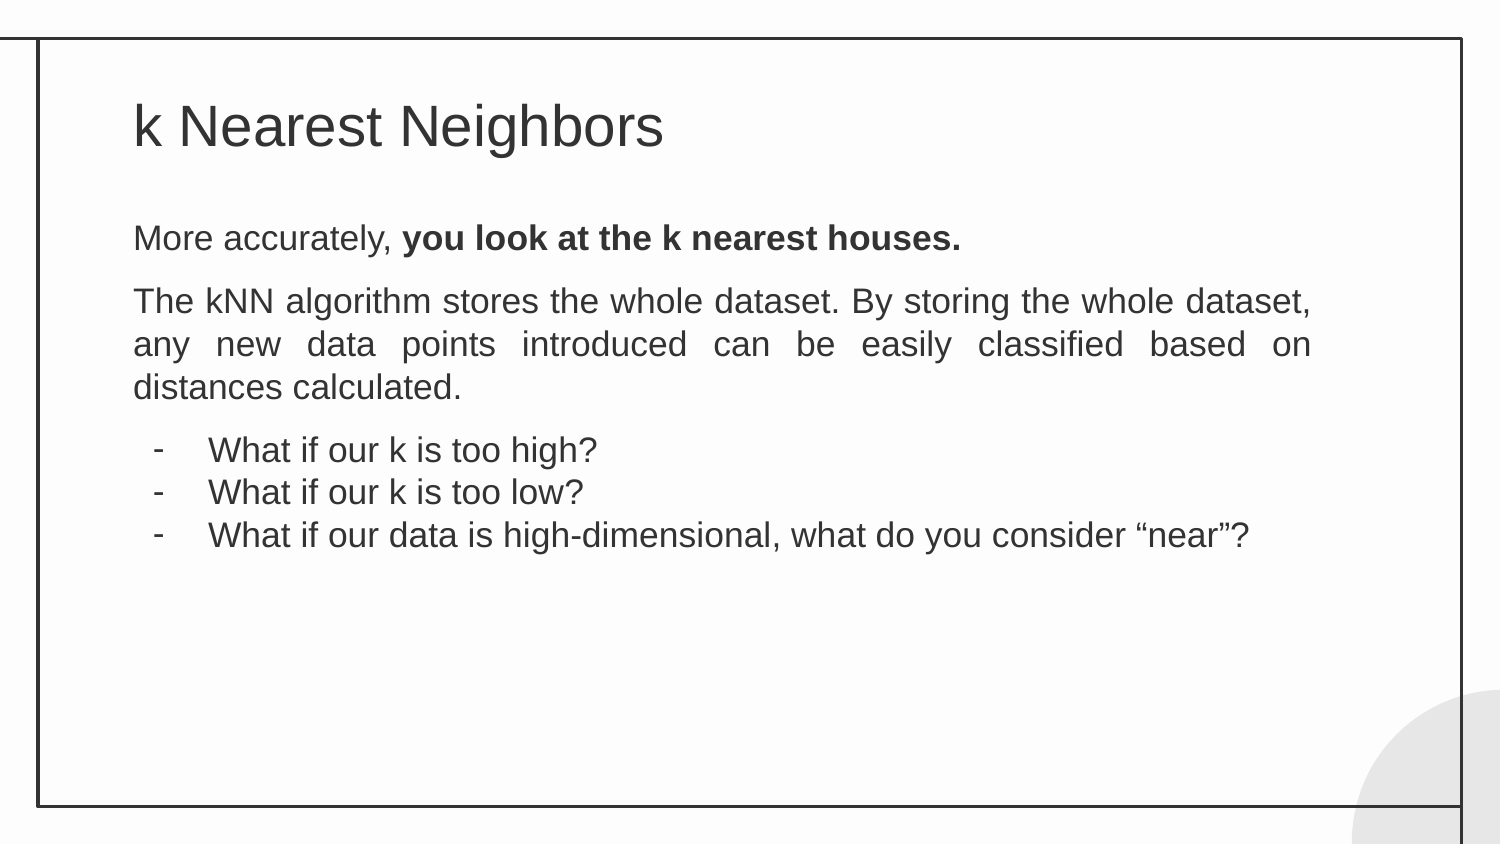

# k Nearest Neighbors
More accurately, you look at the k nearest houses.
The kNN algorithm stores the whole dataset. By storing the whole dataset, any new data points introduced can be easily classified based on distances calculated.
What if our k is too high?
What if our k is too low?
What if our data is high-dimensional, what do you consider “near”?